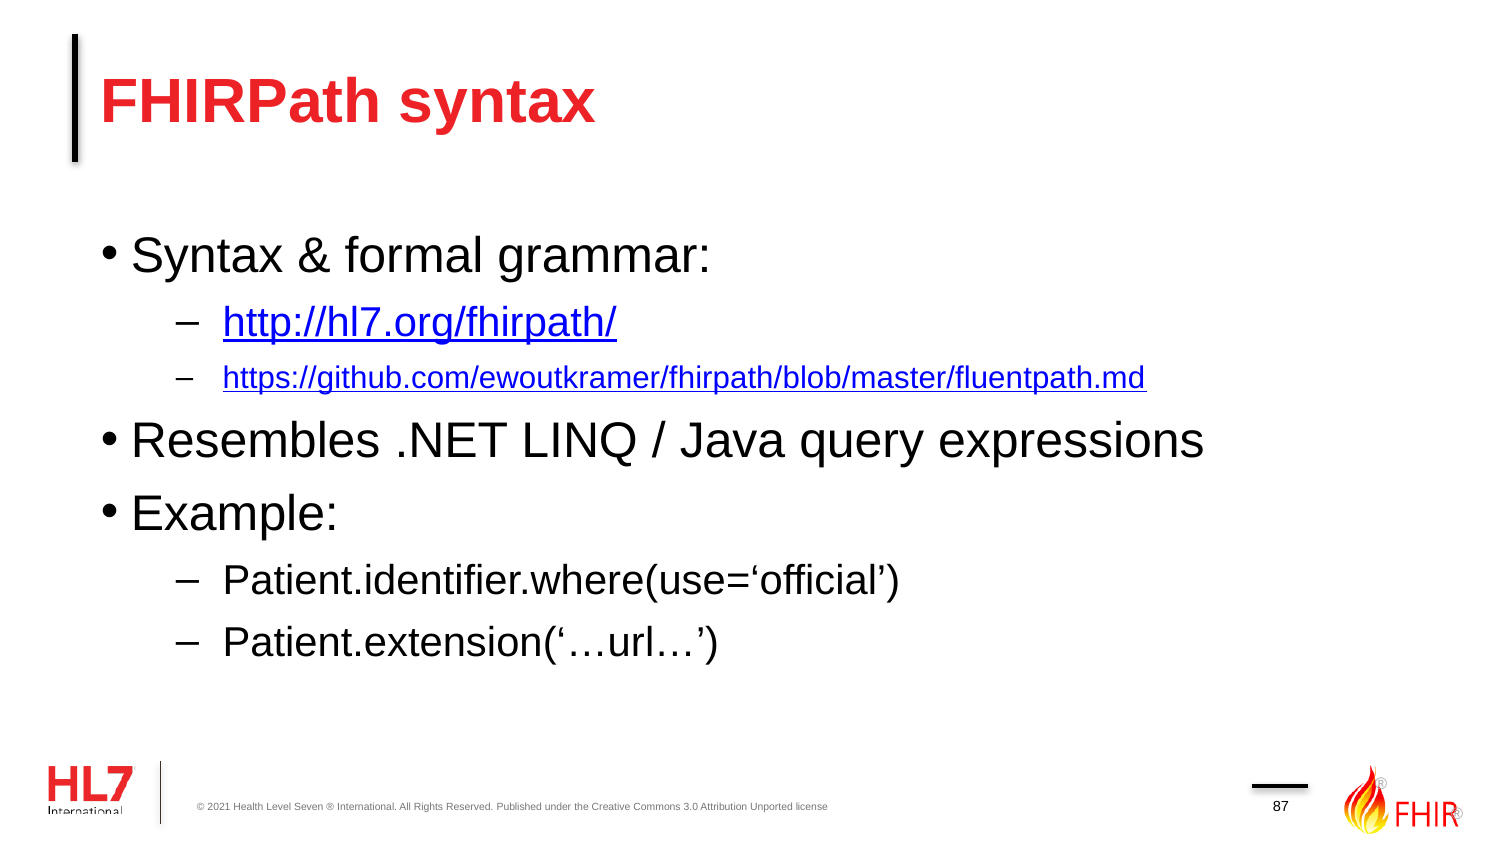

# FHIRPath syntax
Syntax & formal grammar:
http://hl7.org/fhirpath/
https://github.com/ewoutkramer/fhirpath/blob/master/fluentpath.md
Resembles .NET LINQ / Java query expressions
Example:
Patient.identifier.where(use=‘official’)
Patient.extension(‘…url…’)
87
© 2021 Health Level Seven ® International. All Rights Reserved. Published under the Creative Commons 3.0 Attribution Unported license